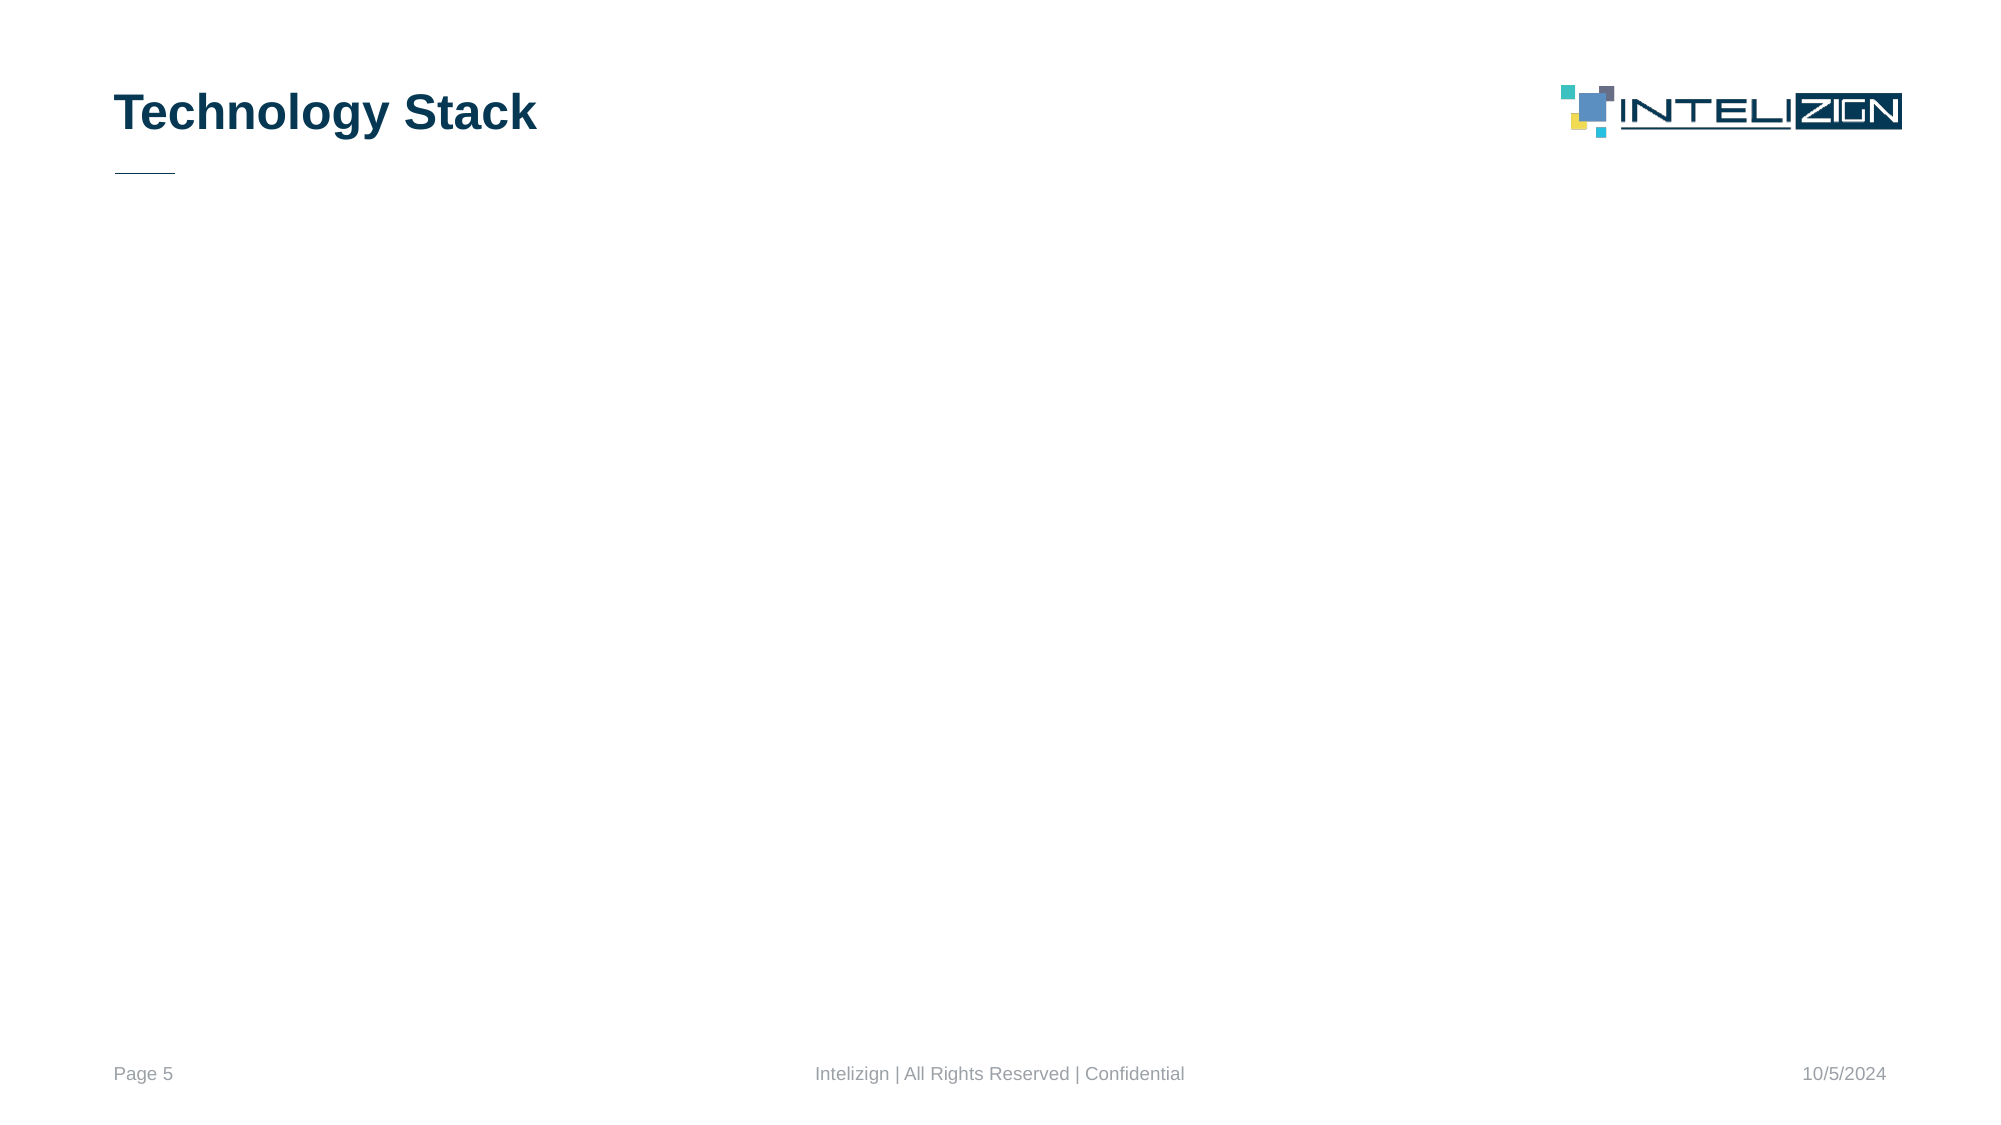

# Technology Stack
Page 5
Intelizign | All Rights Reserved | Confidential
10/5/2024